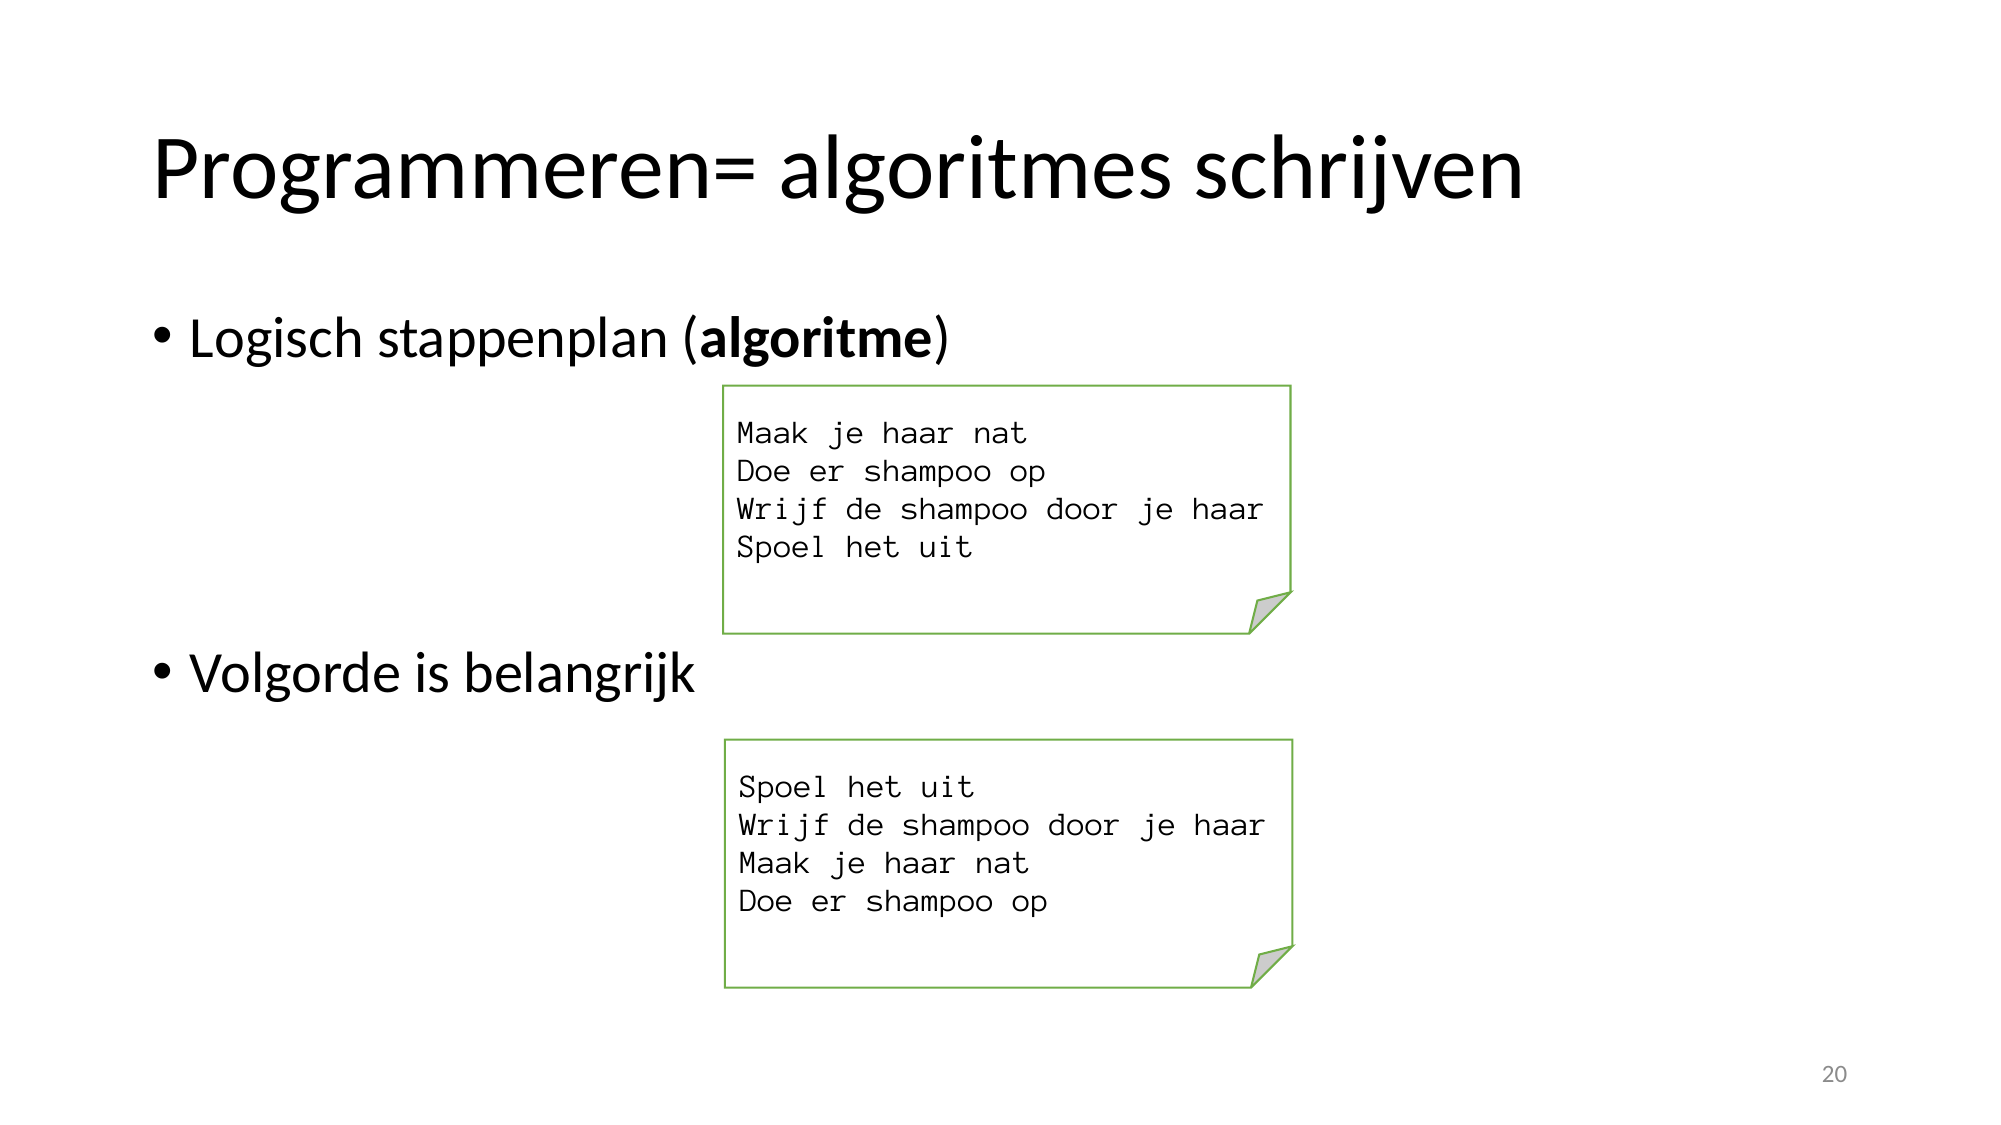

# Programmeren= algoritmes schrijven
Logisch stappenplan (algoritme)

Volgorde is belangrijk

Maak je haar nat
Doe er shampoo op
Wrijf de shampoo door je haar
Spoel het uit
Spoel het uit
Wrijf de shampoo door je haar
Maak je haar nat
Doe er shampoo op
20